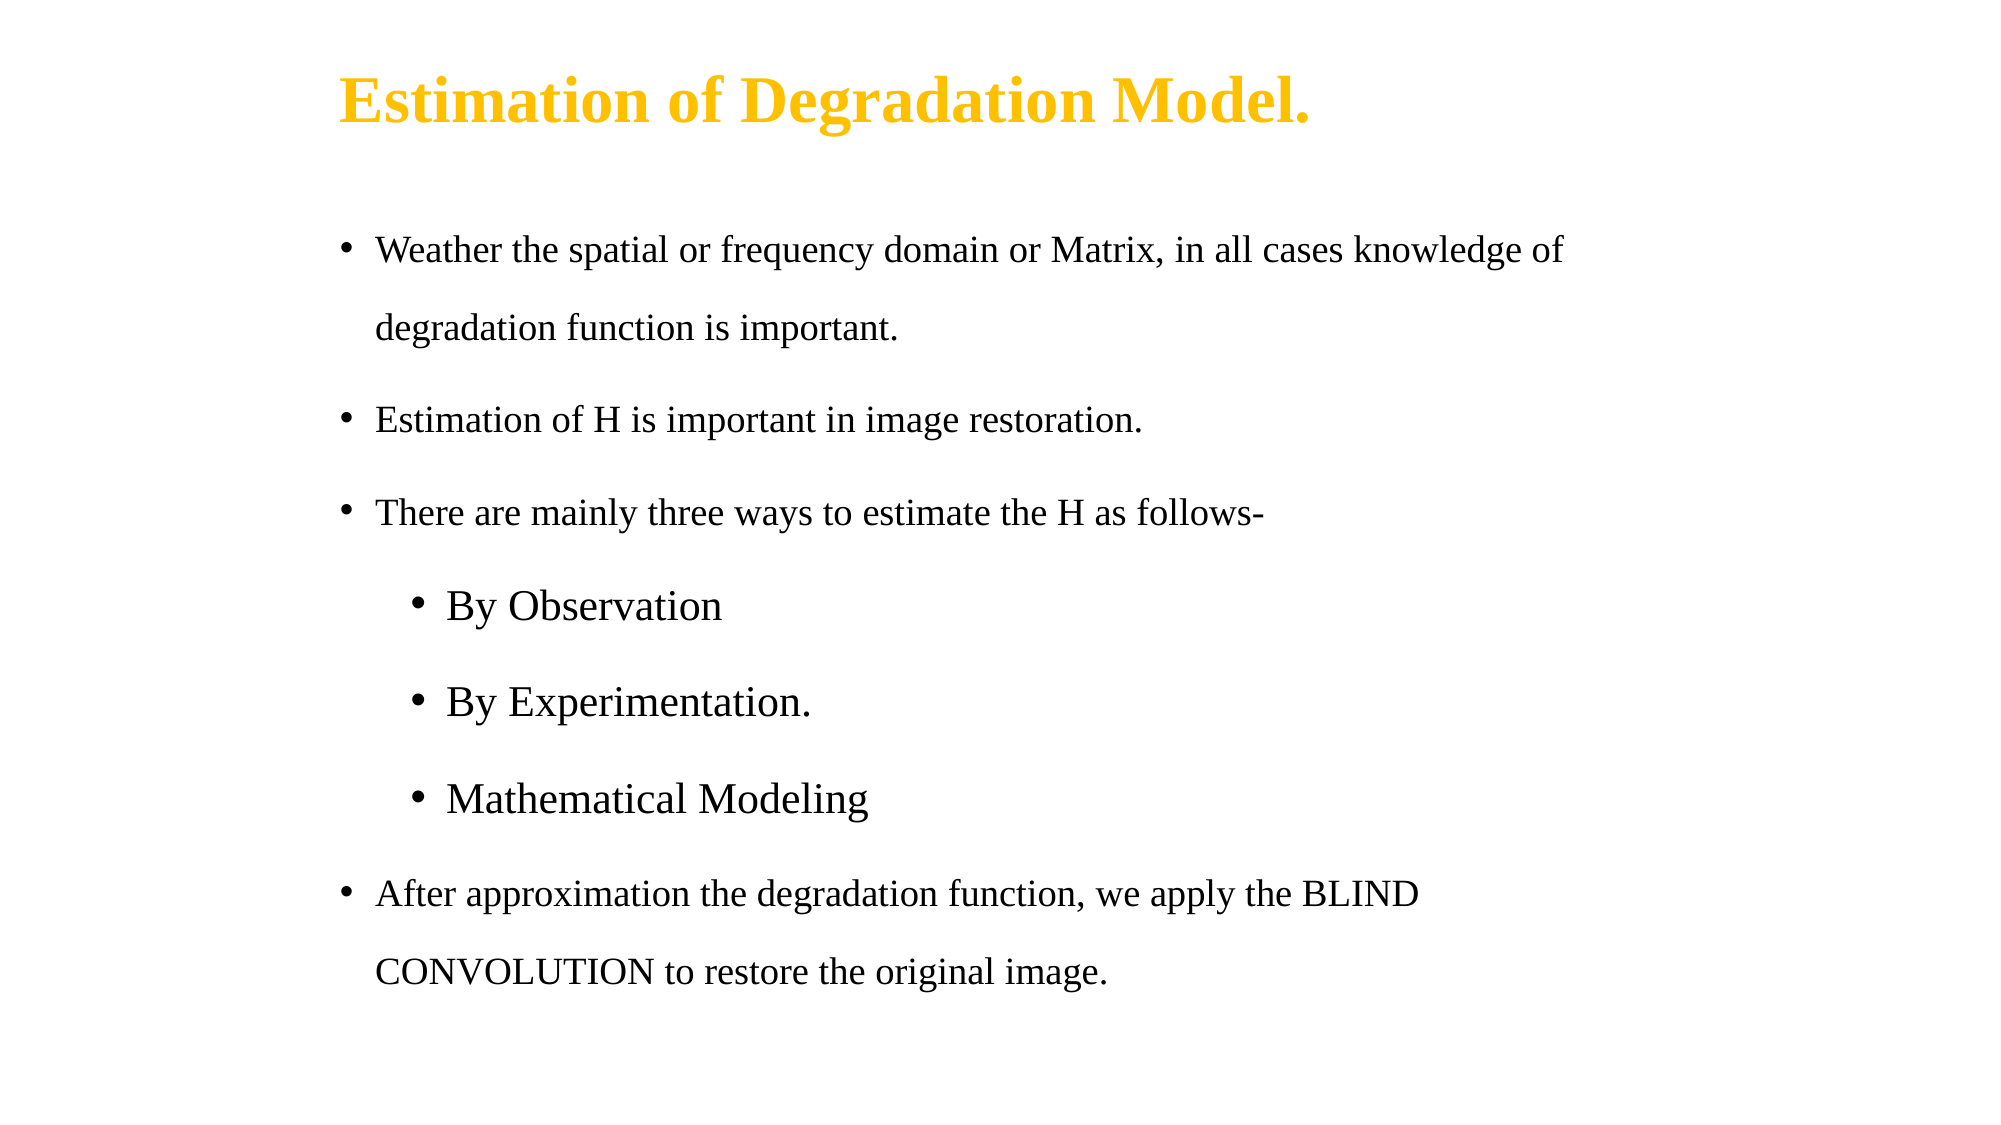

# Estimation of Degradation Model.
Weather the spatial or frequency domain or Matrix, in all cases knowledge of degradation function is important.
Estimation of H is important in image restoration.
There are mainly three ways to estimate the H as follows-
By Observation
By Experimentation.
Mathematical Modeling
After approximation the degradation function, we apply the BLIND CONVOLUTION to restore the original image.